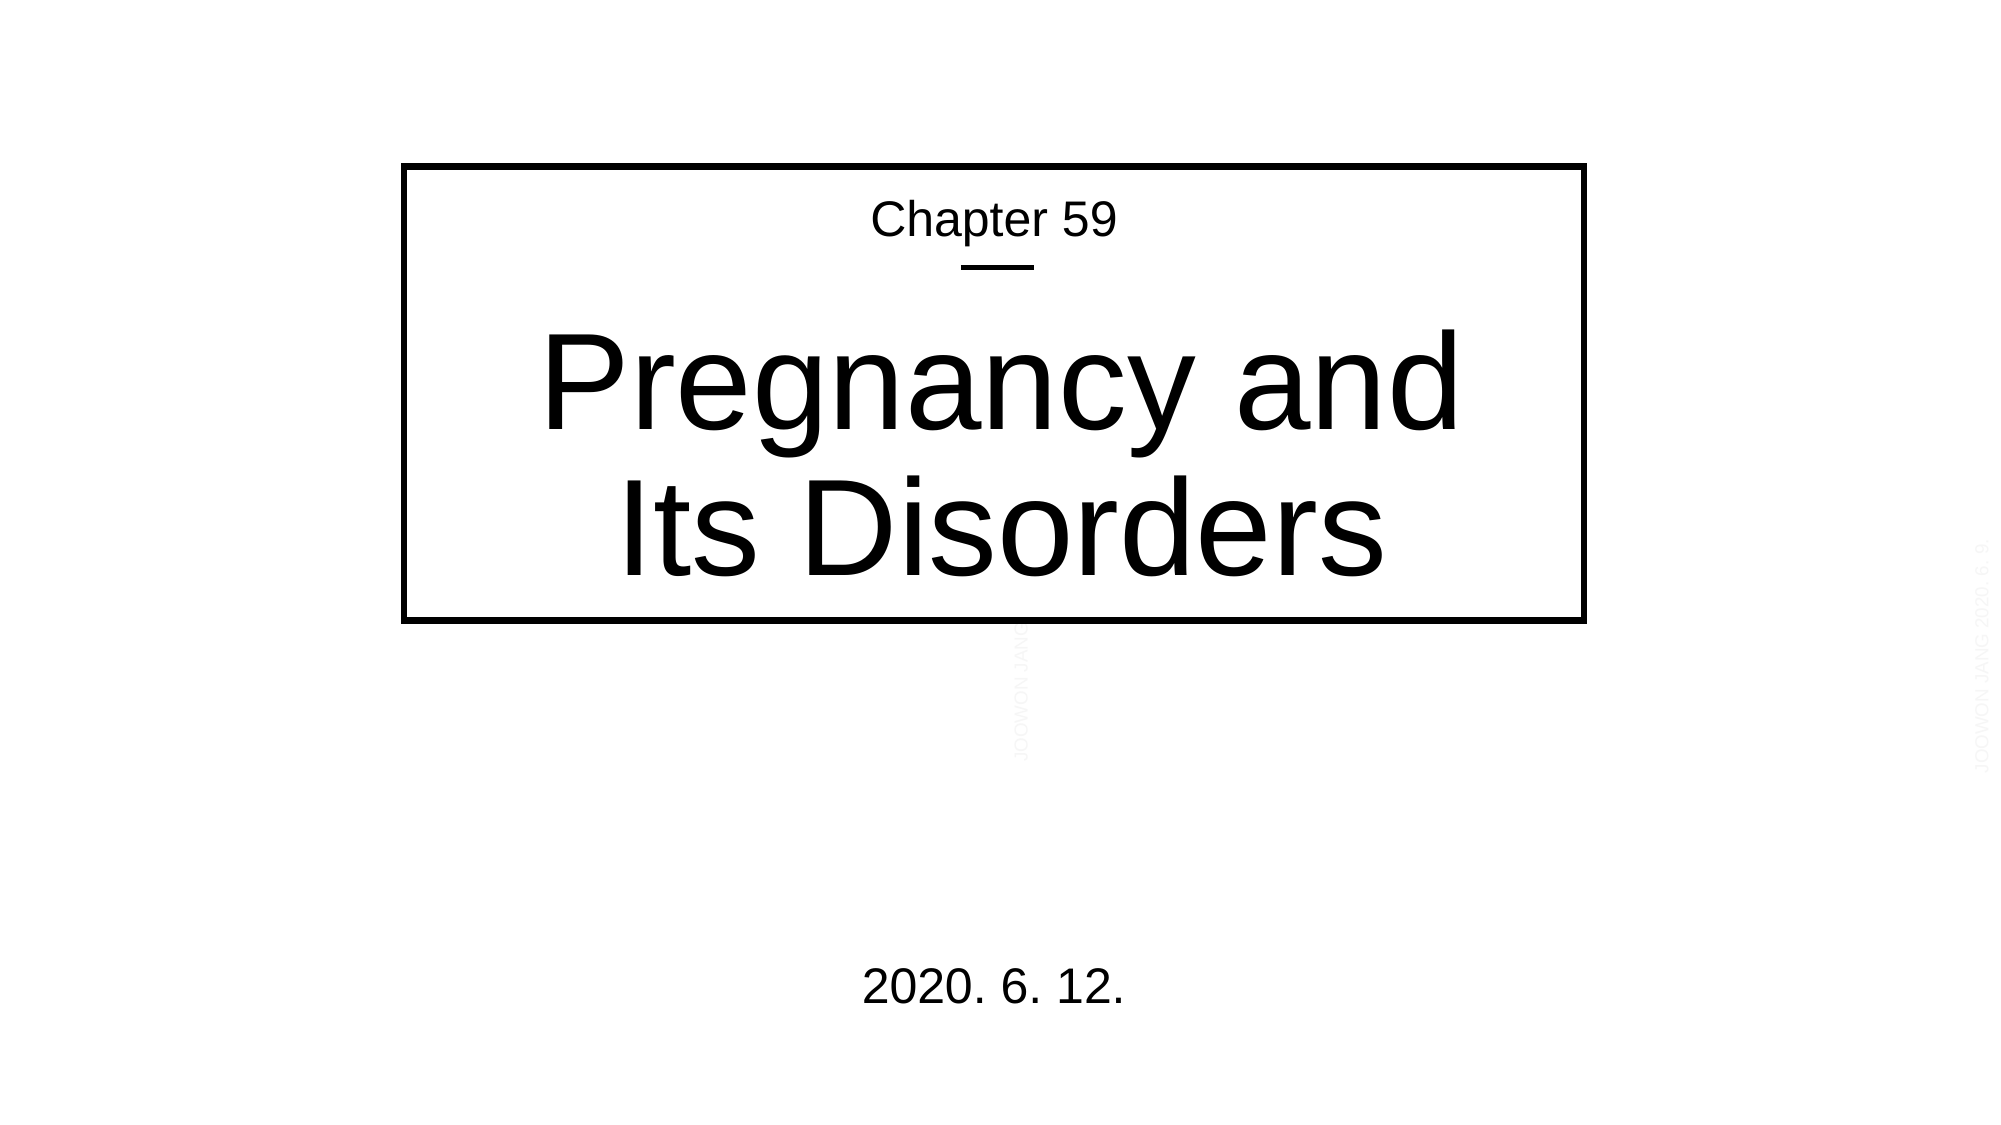

Pregnancy and
Its Disorders
Chapter 59
2020. 6. 12.